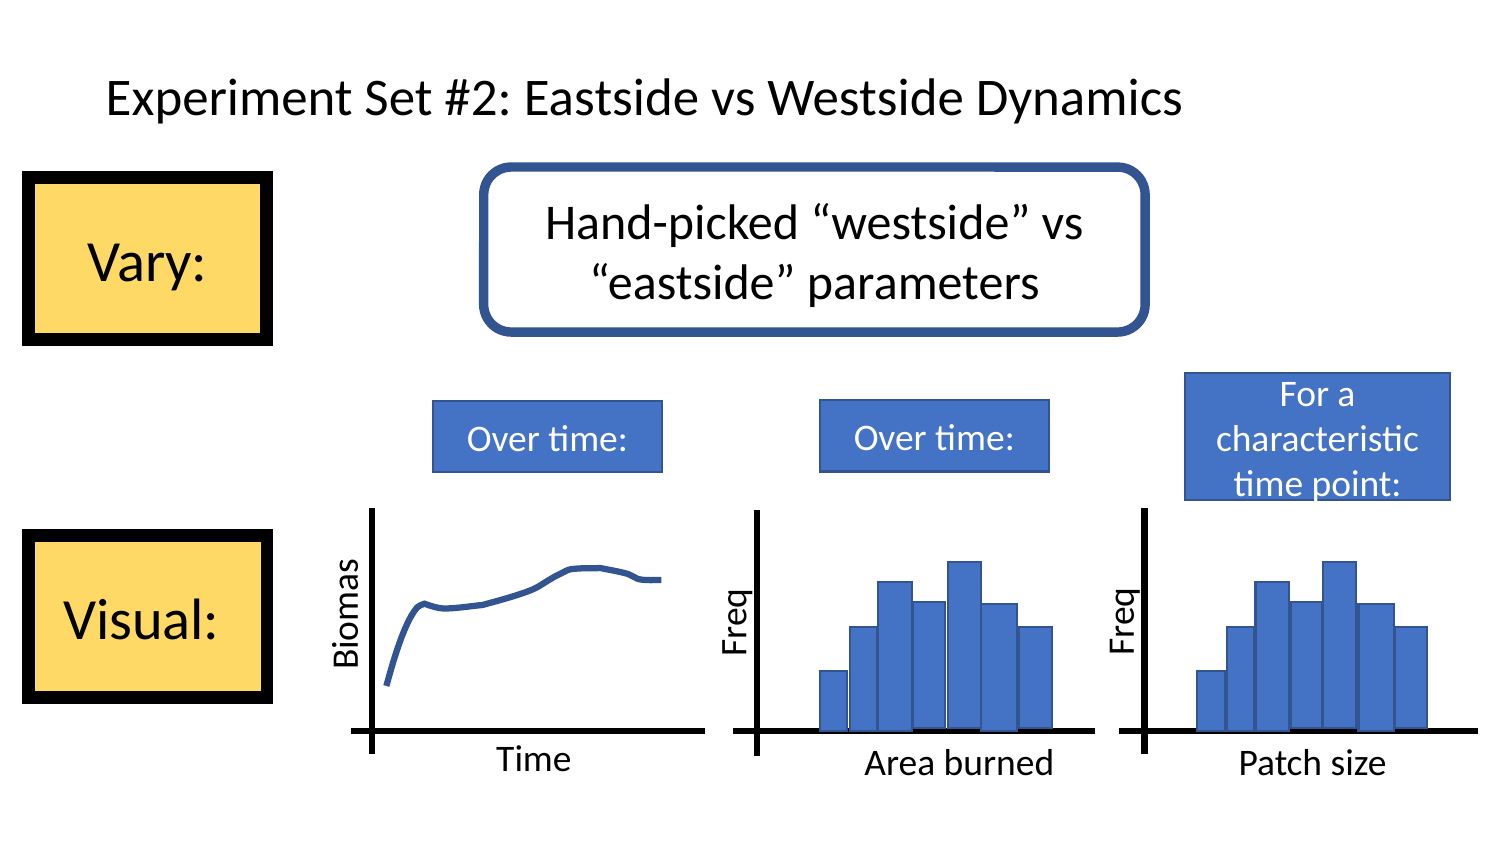

# Experiment Set #2: Eastside vs Westside Dynamics
Hand-picked “westside” vs “eastside” parameters
Vary:
For a characteristic time point:
Over time:
Over time:
Visual:

Biomas
Freq
Freq

Time
Area burned
Patch size